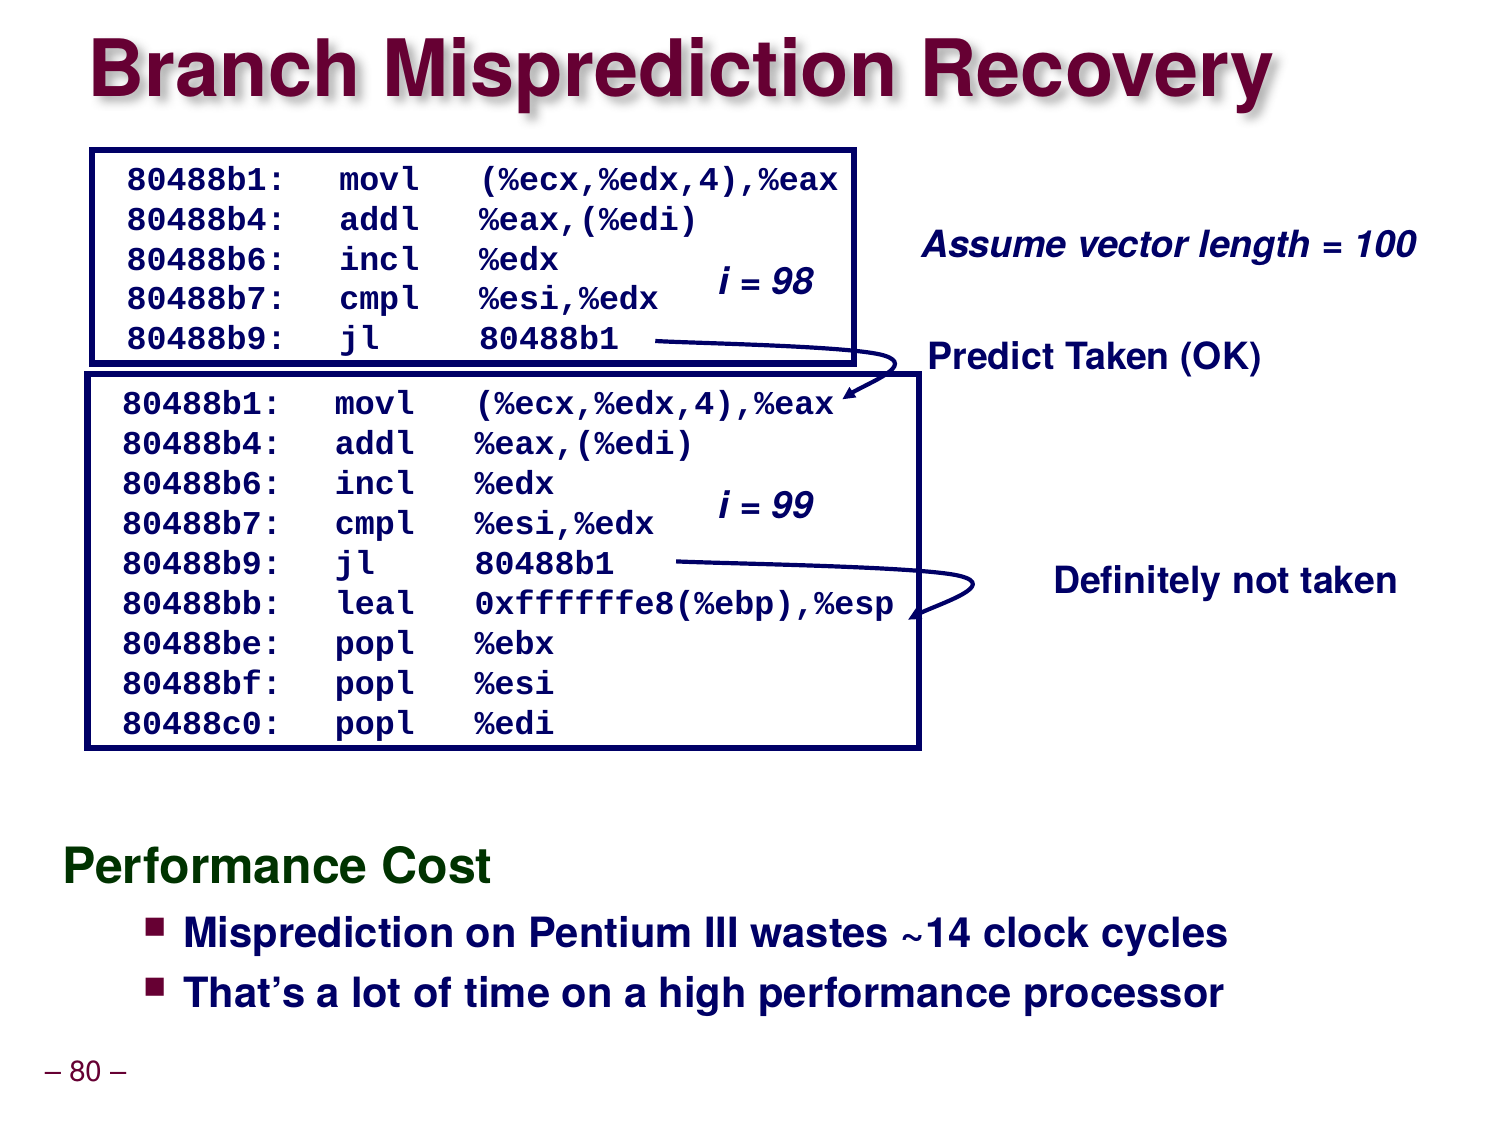

# Branch Misprediction Recovery
 80488b1:	movl   (%ecx,%edx,4),%eax
 80488b4:	addl   %eax,(%edi)
 80488b6:	incl   %edx
 80488b7:	cmpl   %esi,%edx
 80488b9:	jl     80488b1
Assume vector length = 100
i = 98
Predict Taken (OK)

 80488b1:	movl   (%ecx,%edx,4),%eax
 80488b4:	addl   %eax,(%edi)
 80488b6:	incl   %edx
 80488b7:	cmpl   %esi,%edx
 80488b9:	jl     80488b1
 80488bb:	leal   0xffffffe8(%ebp),%esp
 80488be:	popl   %ebx
 80488bf:	popl   %esi
 80488c0:	popl   %edi
i = 99
Definitely not taken

Performance Cost
Misprediction on Pentium III wastes ~14 clock cycles
That’s a lot of time on a high performance processor